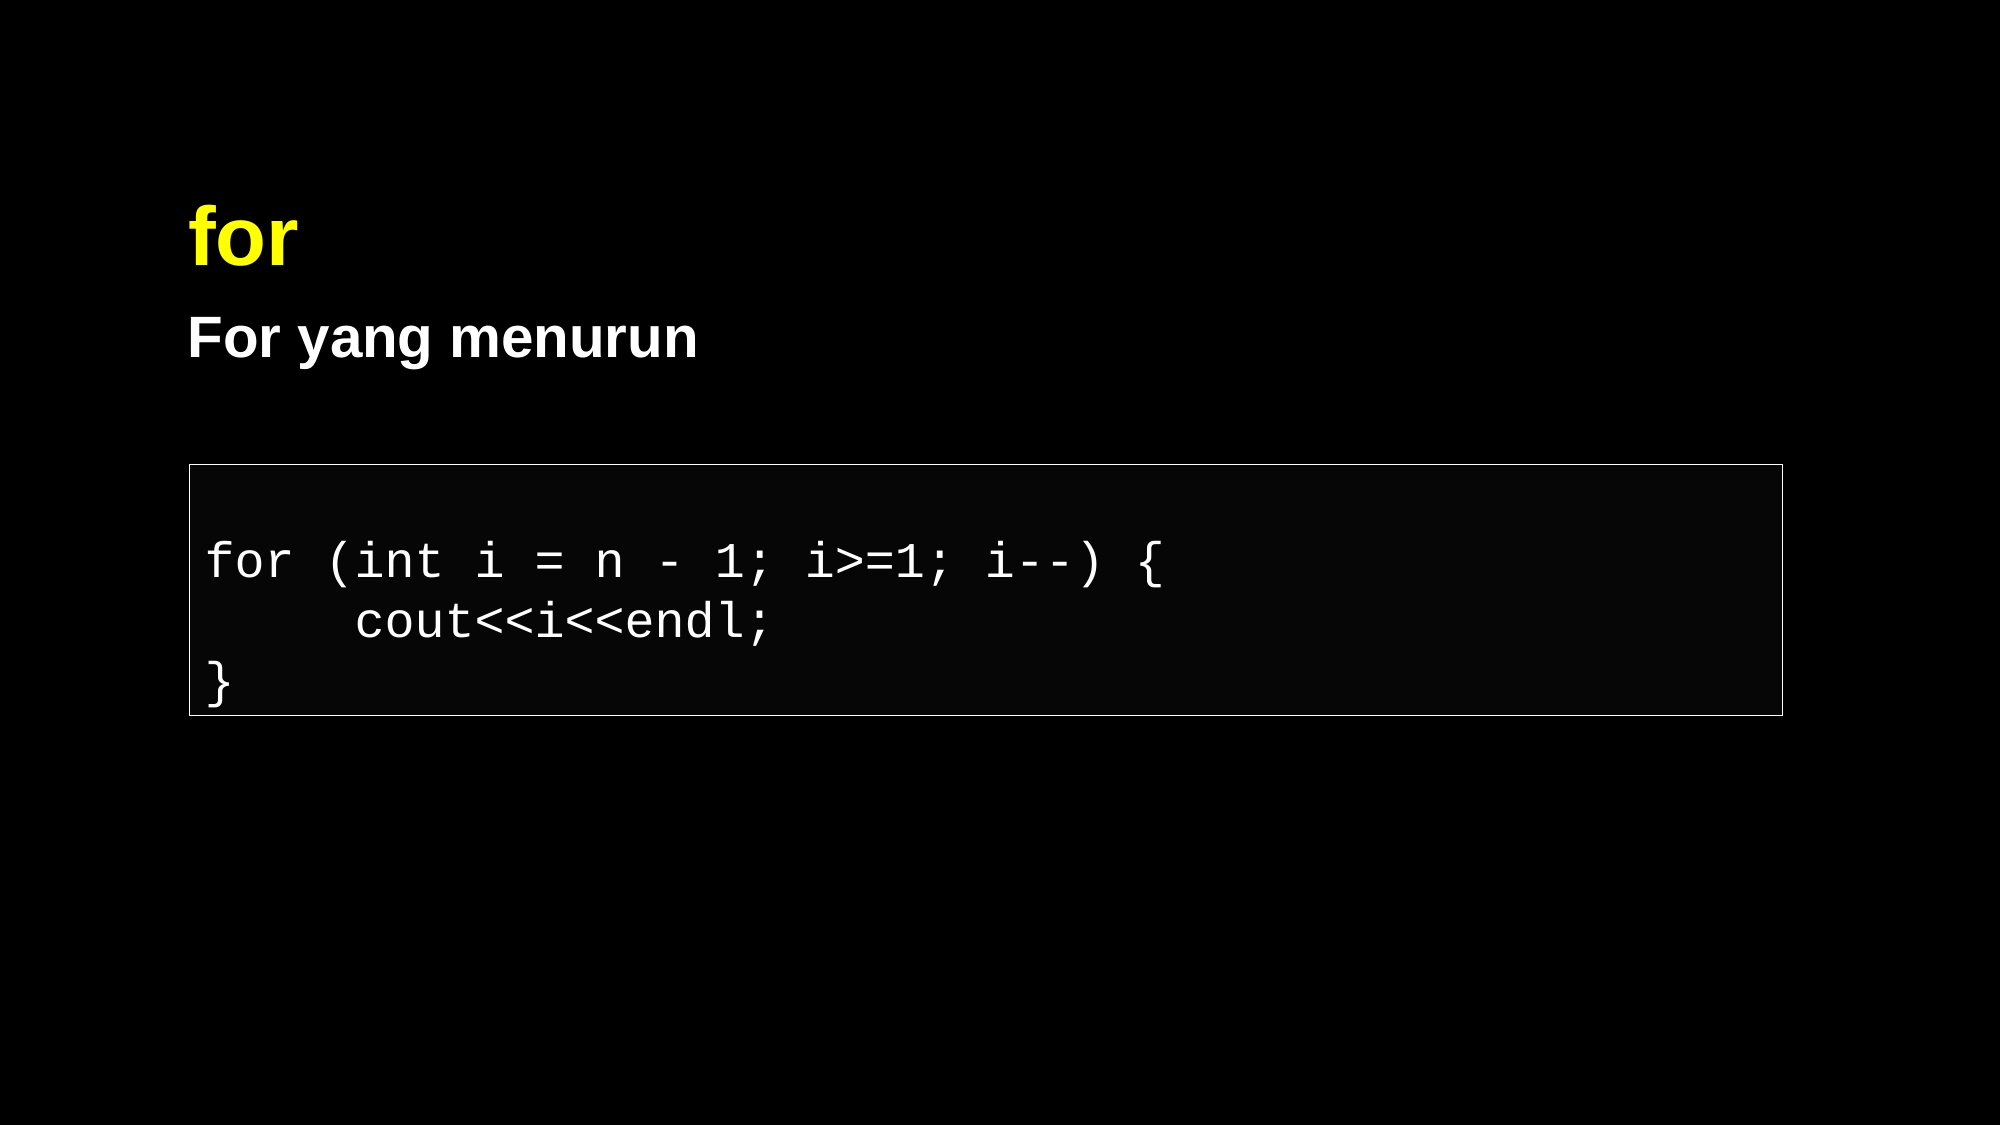

# for
For yang menurun
for (int i = n - 1; i>=1; i--) {
	cout<<i<<endl;
}